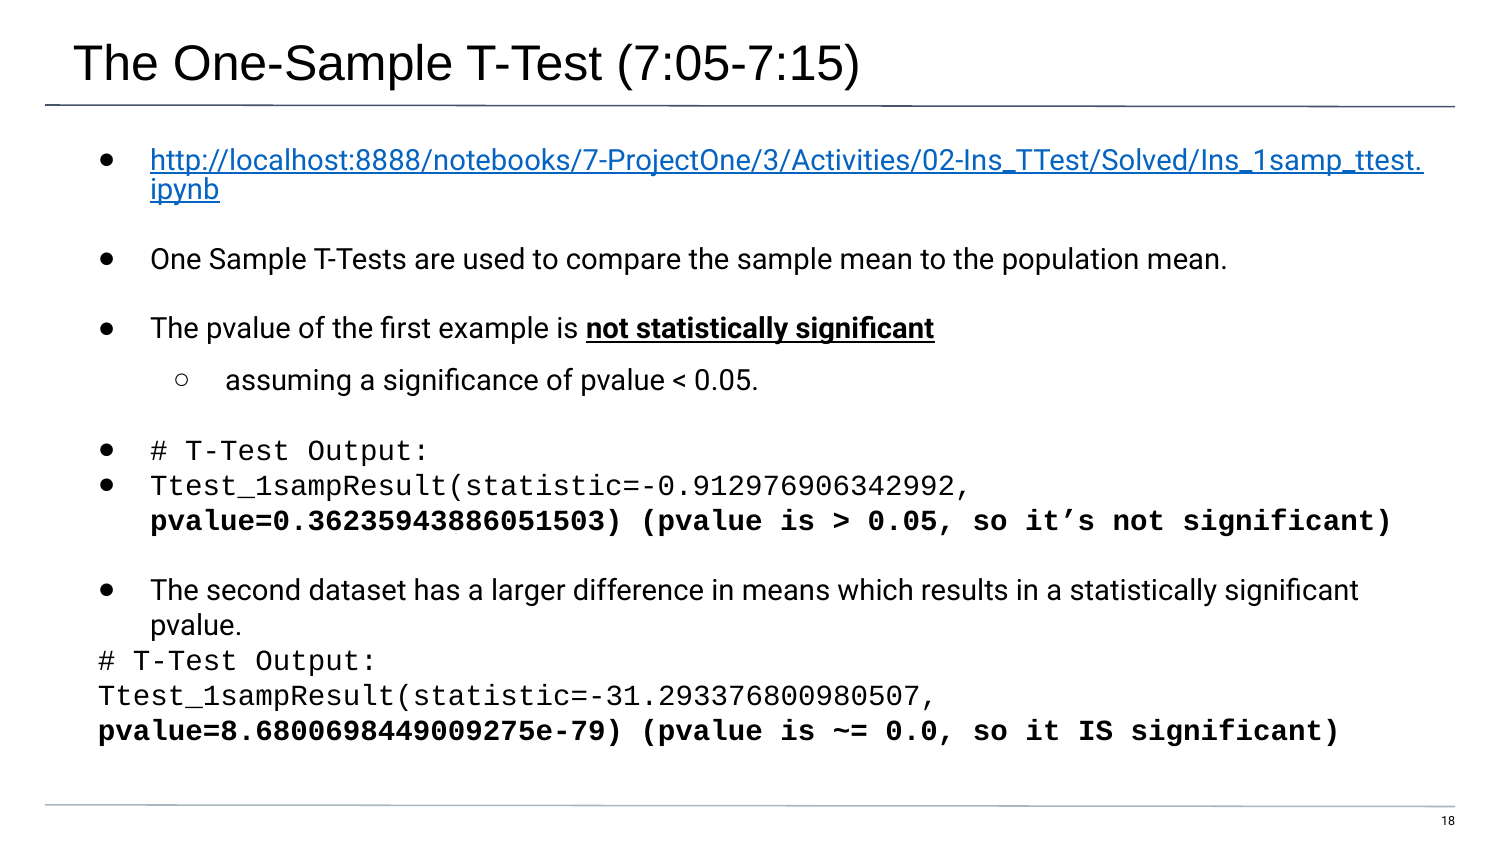

# The One-Sample T-Test (7:05-7:15)
http://localhost:8888/notebooks/7-ProjectOne/3/Activities/02-Ins_TTest/Solved/Ins_1samp_ttest.ipynb

One Sample T-Tests are used to compare the sample mean to the population mean.

The pvalue of the first example is not statistically significant
assuming a significance of pvalue < 0.05.

# T-Test Output:
Ttest_1sampResult(statistic=-0.912976906342992,
pvalue=0.36235943886051503) (pvalue is > 0.05, so it’s not significant)

The second dataset has a larger difference in means which results in a statistically significant pvalue.
# T-Test Output:
Ttest_1sampResult(statistic=-31.293376800980507,
pvalue=8.6800698449009275e-79) (pvalue is ~= 0.0, so it IS significant)